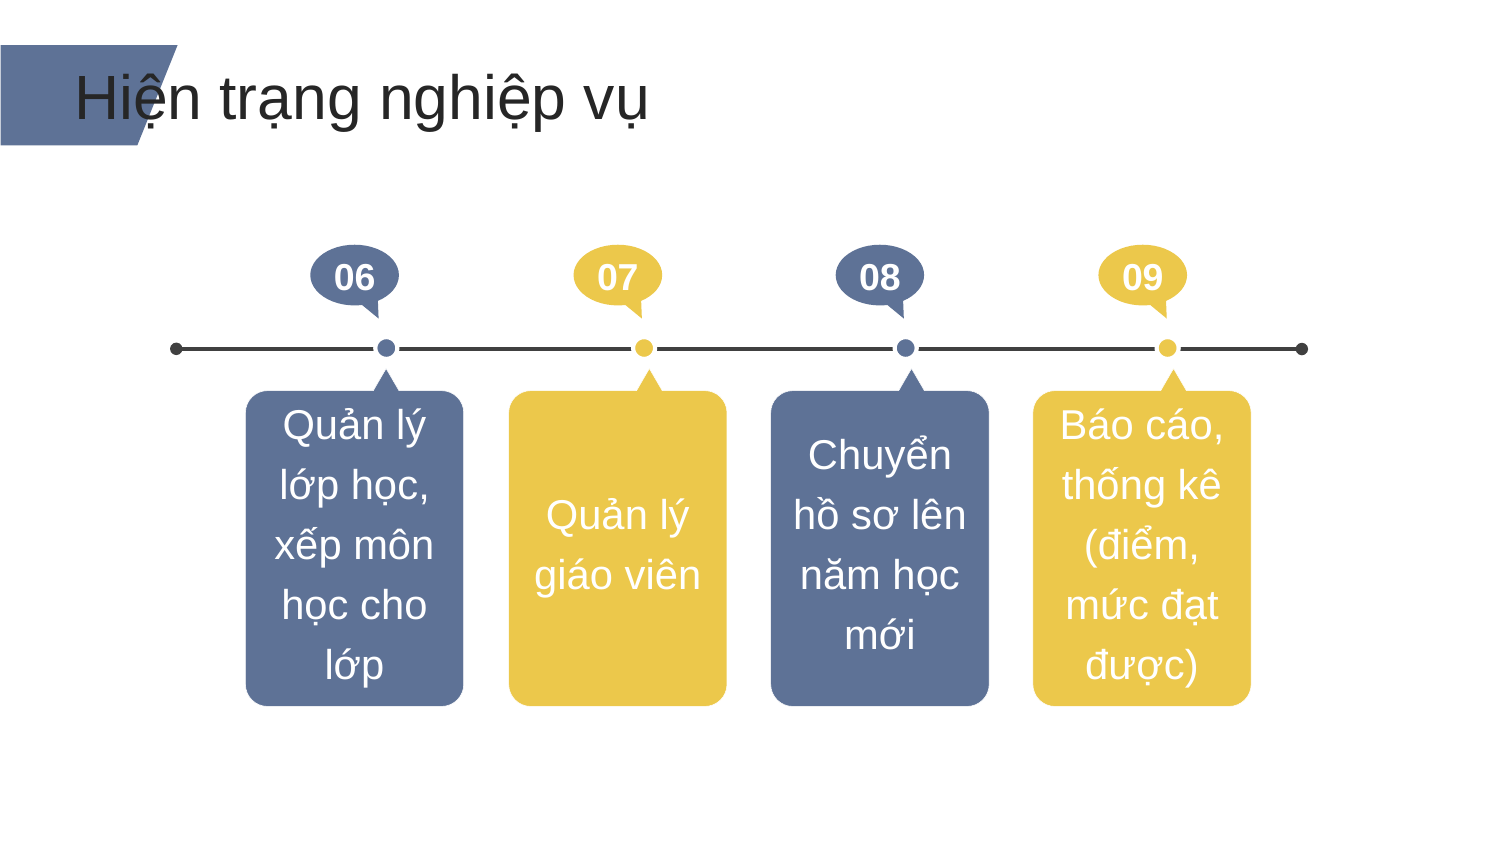

Hiện trạng nghiệp vụ
06

Quản lý lớp học, xếp môn học cho lớp
07

Quản lý giáo viên
08

Chuyển hồ sơ lên năm học mới
09

Báo cáo, thống kê (điểm, mức đạt được)